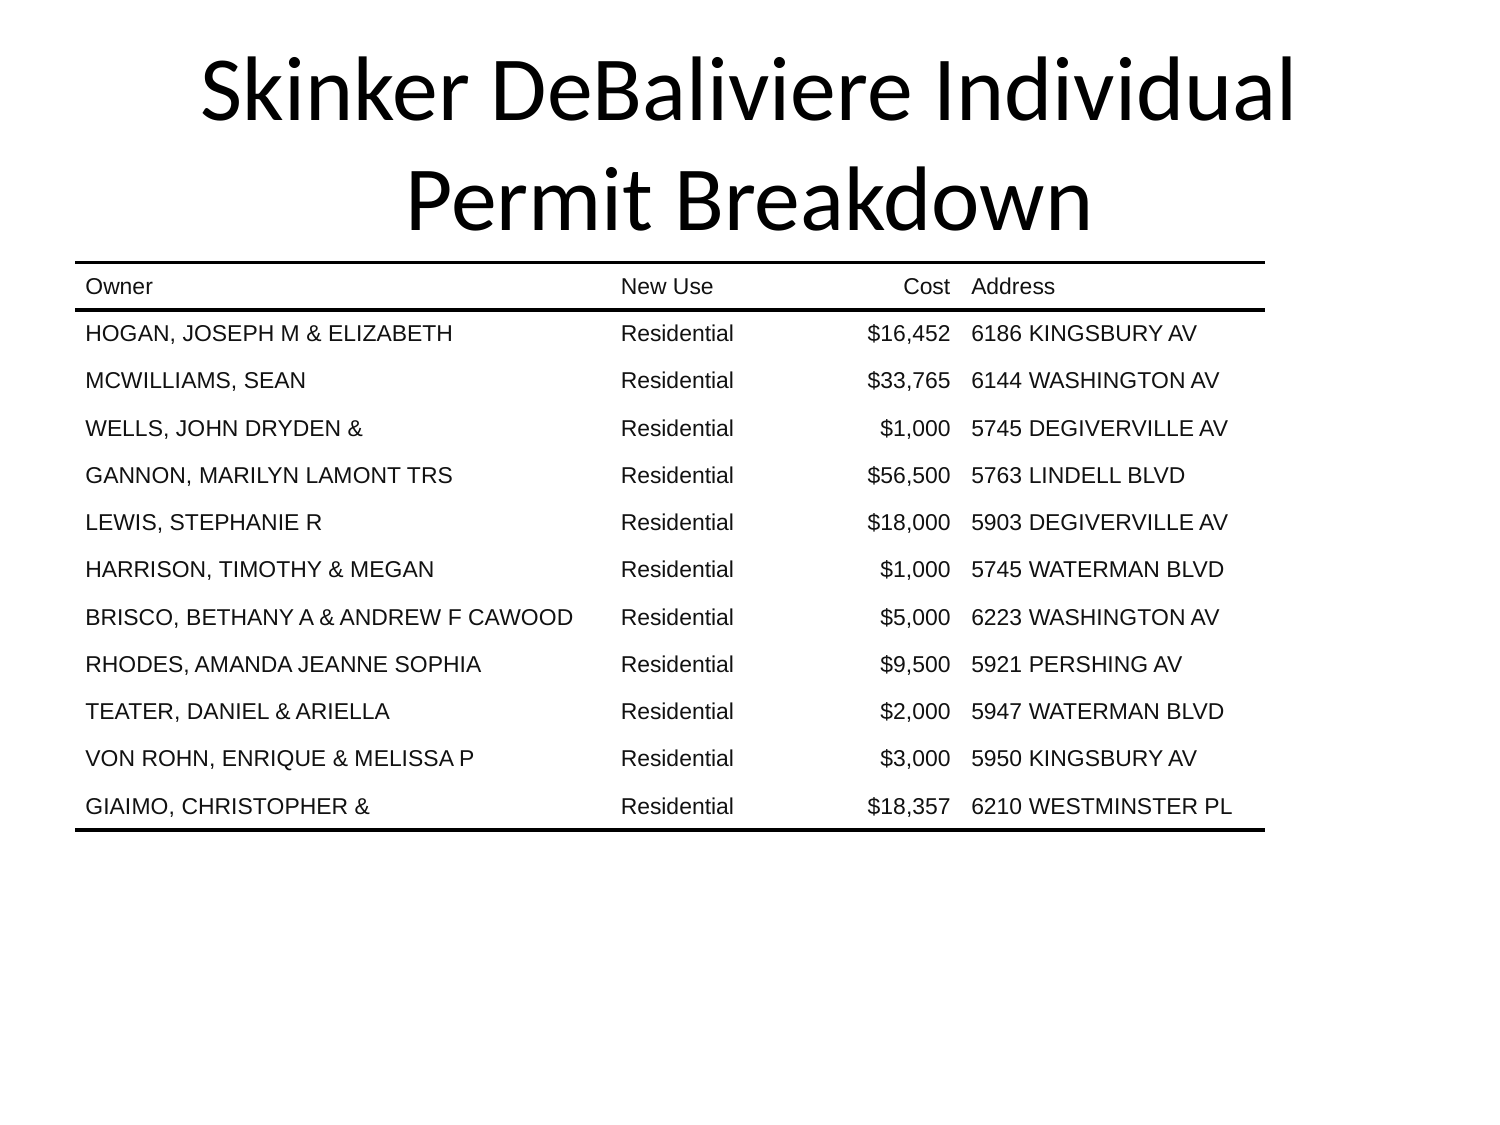

# Skinker DeBaliviere Individual Permit Breakdown
| Owner | New Use | Cost | Address |
| --- | --- | --- | --- |
| HOGAN, JOSEPH M & ELIZABETH | Residential | $16,452 | 6186 KINGSBURY AV |
| MCWILLIAMS, SEAN | Residential | $33,765 | 6144 WASHINGTON AV |
| WELLS, JOHN DRYDEN & | Residential | $1,000 | 5745 DEGIVERVILLE AV |
| GANNON, MARILYN LAMONT TRS | Residential | $56,500 | 5763 LINDELL BLVD |
| LEWIS, STEPHANIE R | Residential | $18,000 | 5903 DEGIVERVILLE AV |
| HARRISON, TIMOTHY & MEGAN | Residential | $1,000 | 5745 WATERMAN BLVD |
| BRISCO, BETHANY A & ANDREW F CAWOOD | Residential | $5,000 | 6223 WASHINGTON AV |
| RHODES, AMANDA JEANNE SOPHIA | Residential | $9,500 | 5921 PERSHING AV |
| TEATER, DANIEL & ARIELLA | Residential | $2,000 | 5947 WATERMAN BLVD |
| VON ROHN, ENRIQUE & MELISSA P | Residential | $3,000 | 5950 KINGSBURY AV |
| GIAIMO, CHRISTOPHER & | Residential | $18,357 | 6210 WESTMINSTER PL |